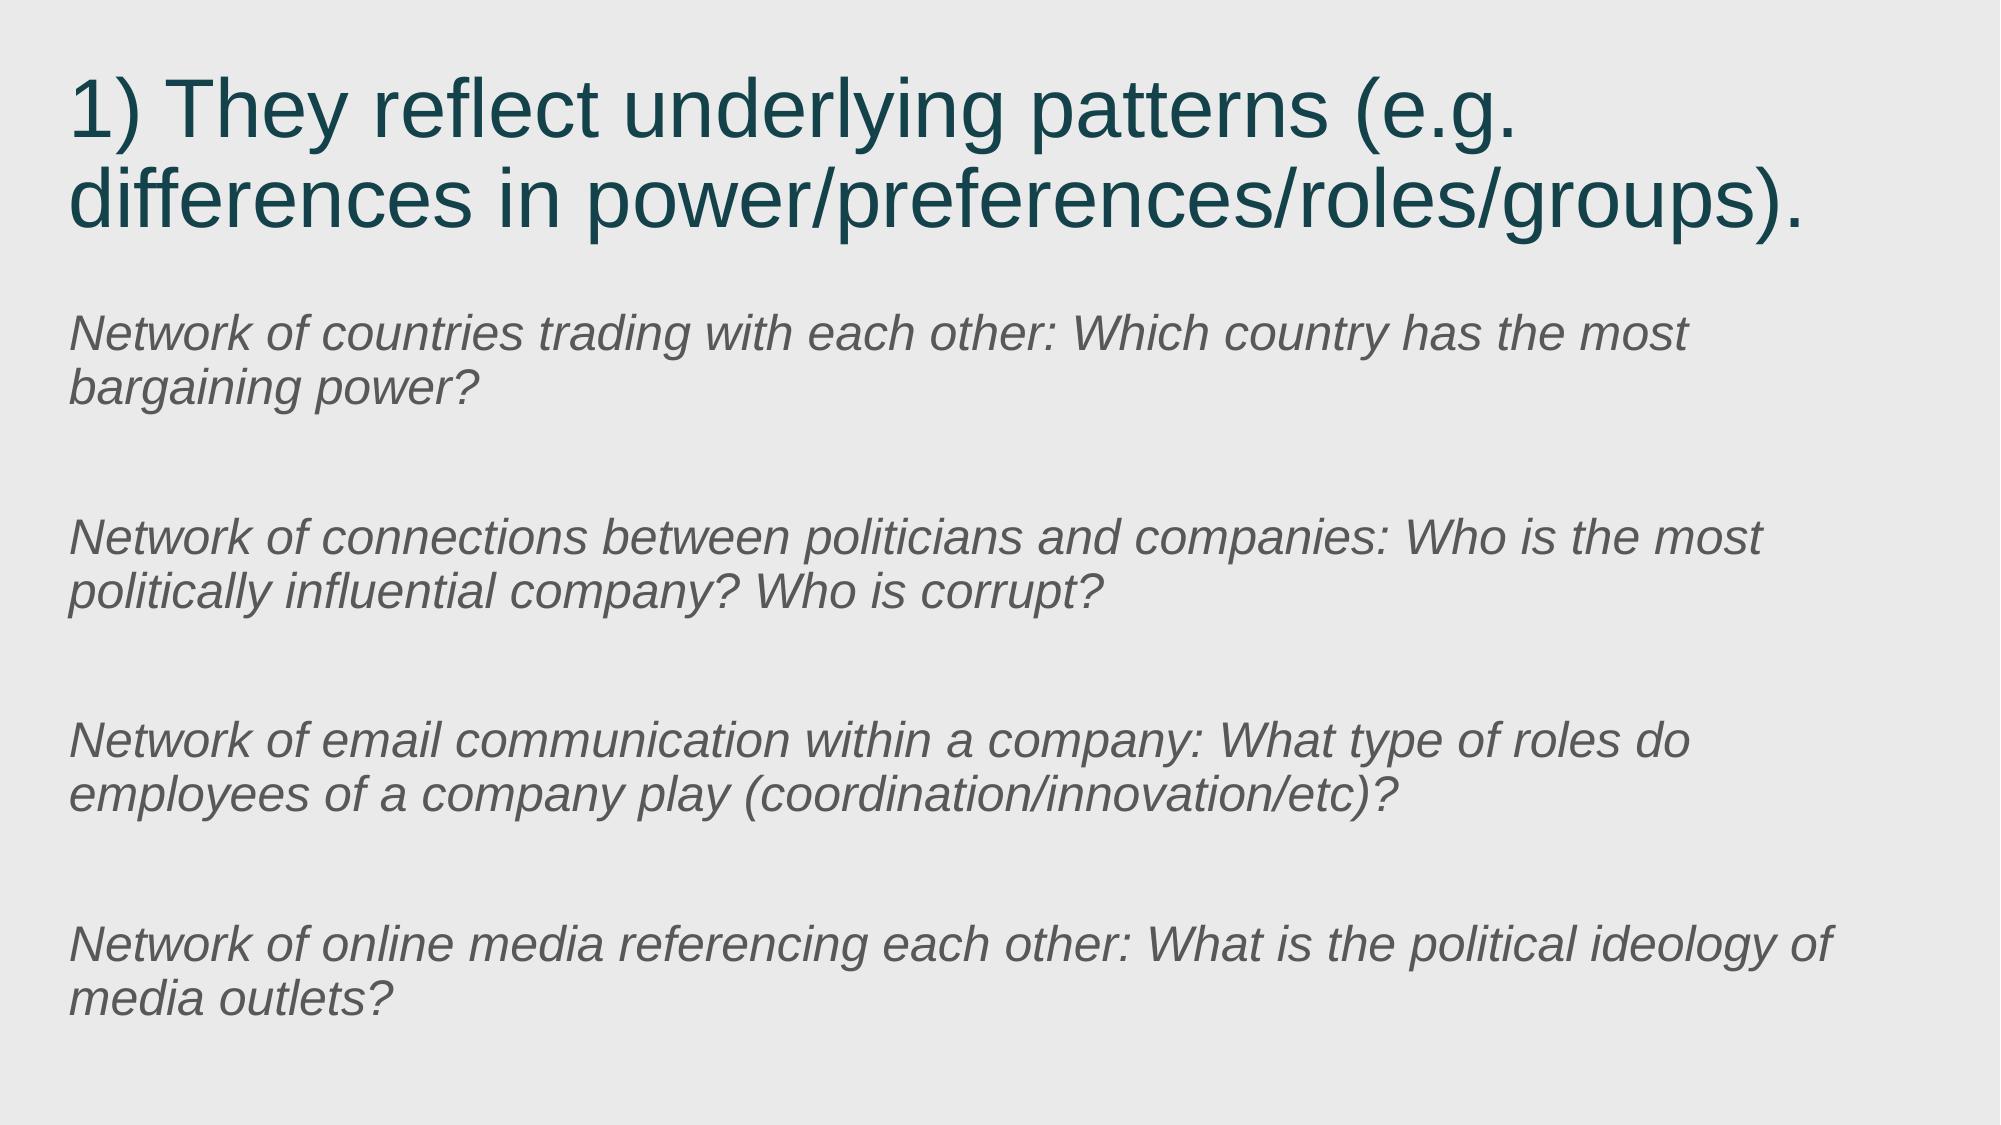

# 1) They reflect underlying patterns (e.g. differences in power/preferences/roles/groups).
Network of countries trading with each other: Which country has the most bargaining power?

Network of connections between politicians and companies: Who is the most politically influential company? Who is corrupt?

Network of email communication within a company: What type of roles do employees of a company play (coordination/innovation/etc)?

Network of online media referencing each other: What is the political ideology of media outlets?